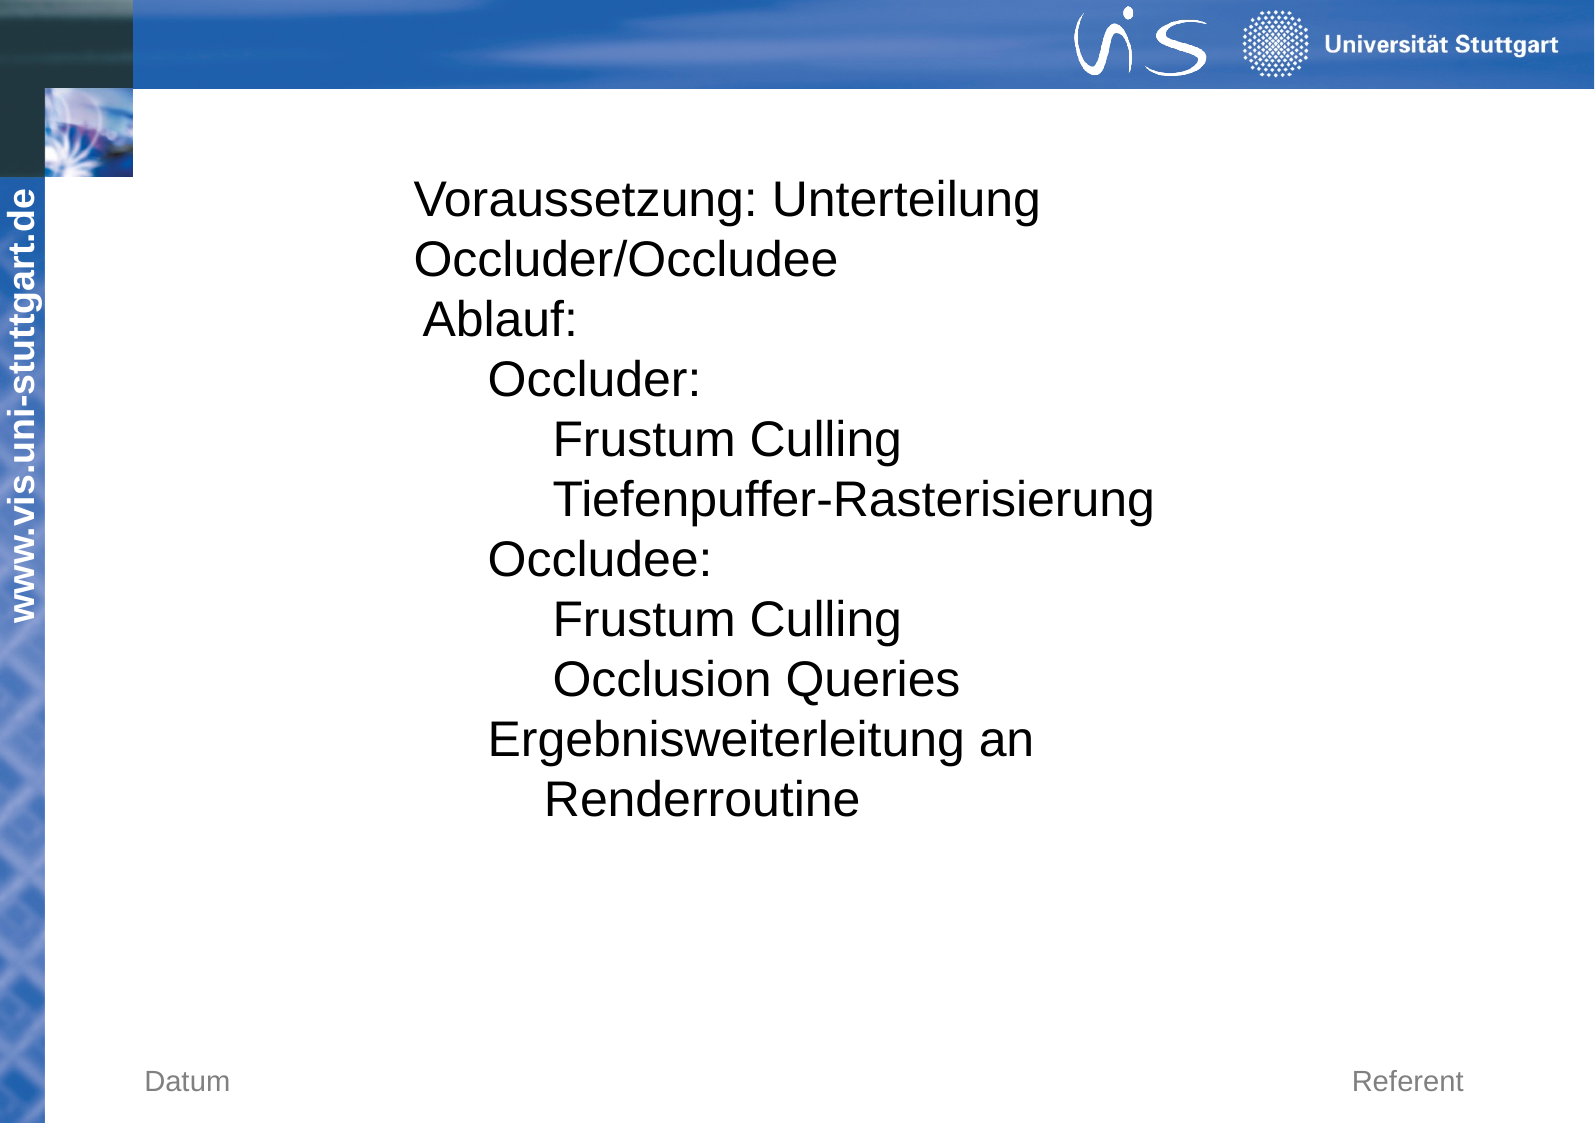

Voraussetzung: Unterteilung Occluder/Occludee
Ablauf:
Occluder:
Frustum Culling
Tiefenpuffer-Rasterisierung
Occludee:
Frustum Culling
Occlusion Queries
Ergebnisweiterleitung an Renderroutine

Datum
Referent